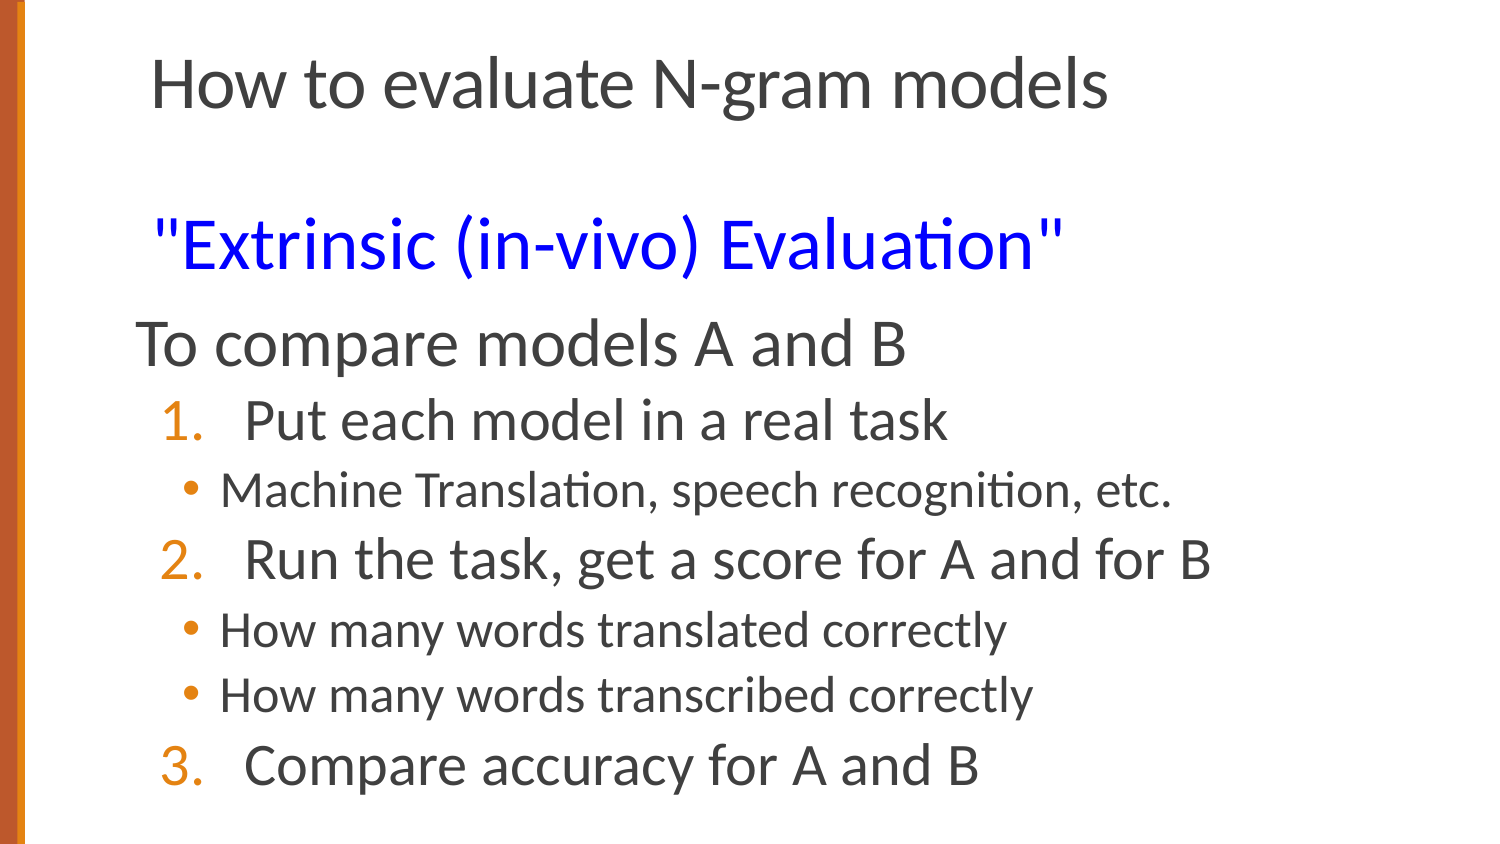

# How to evaluate N-gram models
"Extrinsic (in-vivo) Evaluation"
To compare models A and B
Put each model in a real task
Machine Translation, speech recognition, etc.
Run the task, get a score for A and for B
How many words translated correctly
How many words transcribed correctly
Compare accuracy for A and B